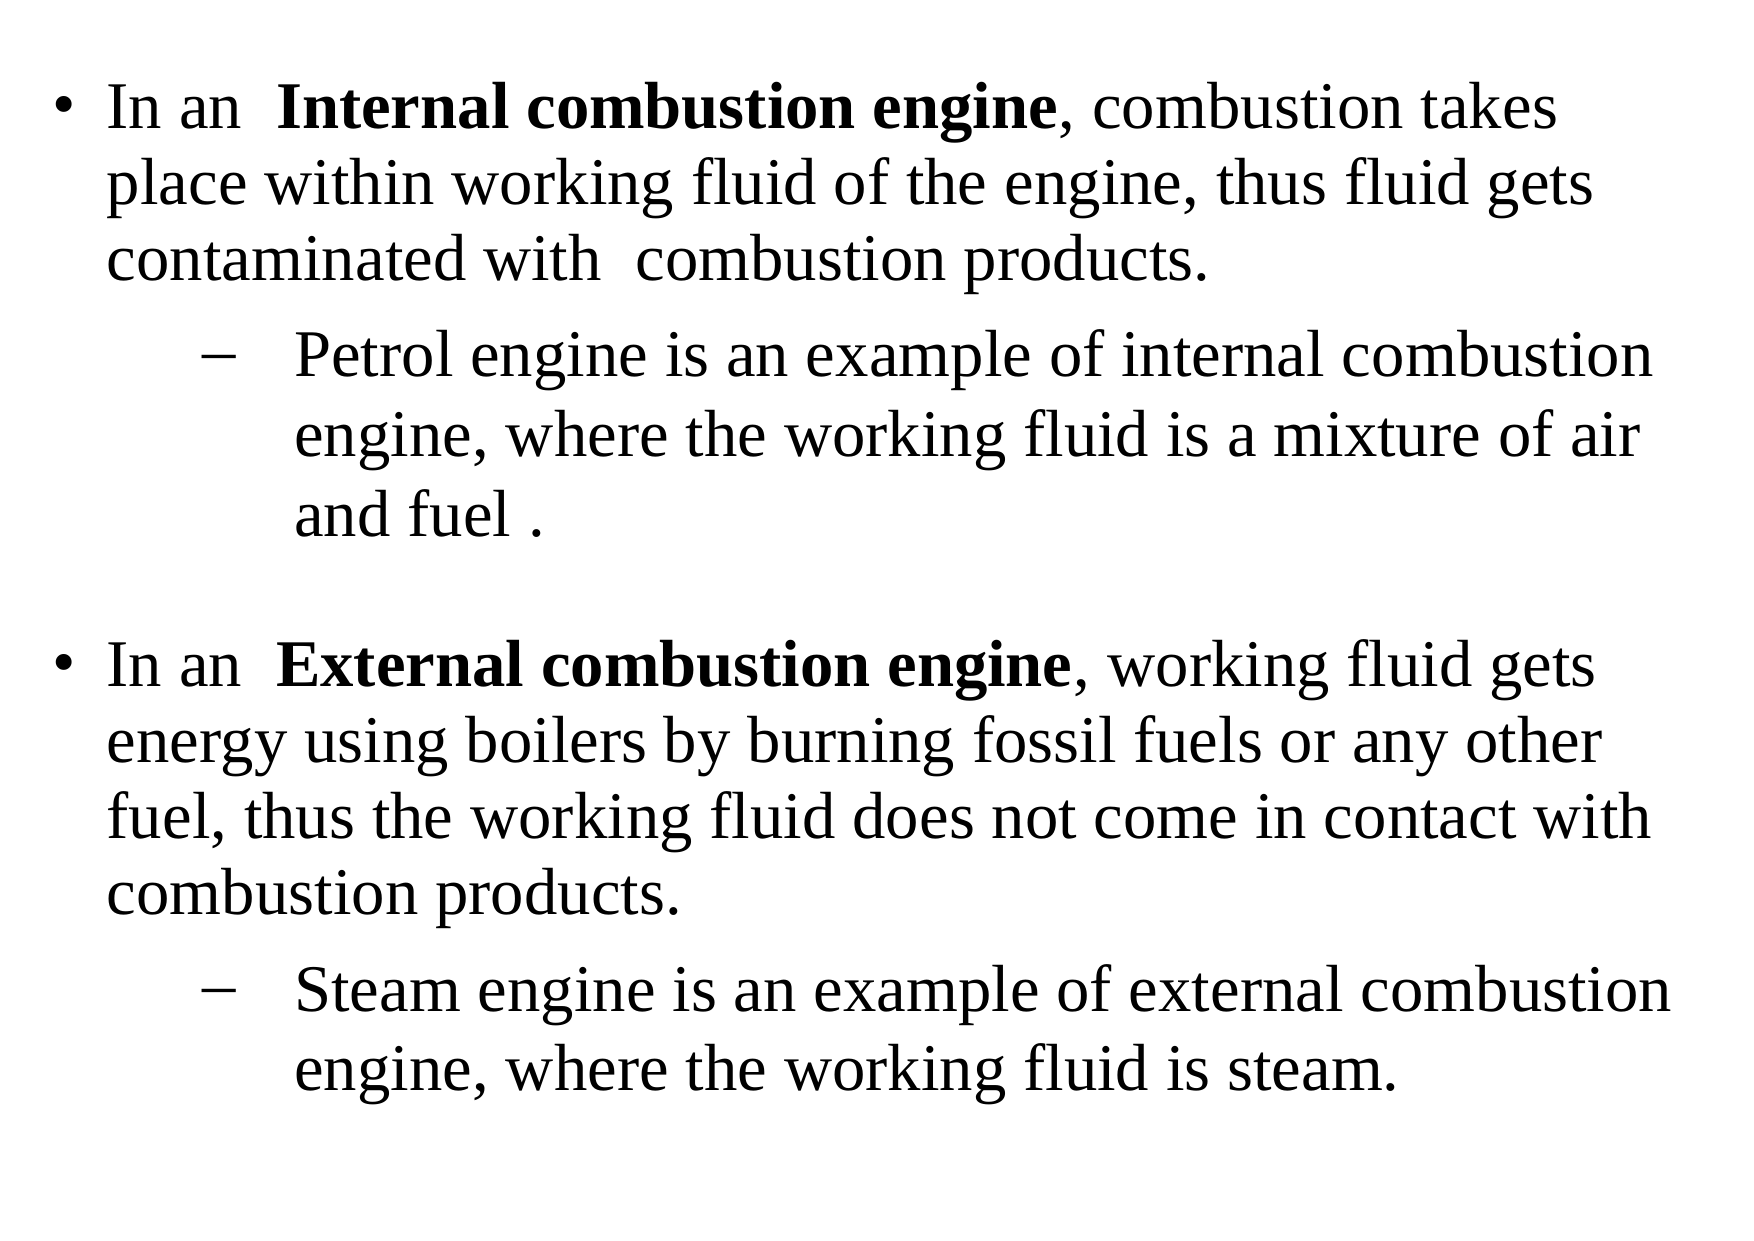

In an  Internal combustion engine, combustion takes place within working fluid of the engine, thus fluid gets contaminated with  combustion products.
Petrol engine is an example of internal combustion engine, where the working fluid is a mixture of air and fuel .

In an  External combustion engine, working fluid gets energy using boilers by burning fossil fuels or any other fuel, thus the working fluid does not come in contact with combustion products.
Steam engine is an example of external combustion engine, where the working fluid is steam.